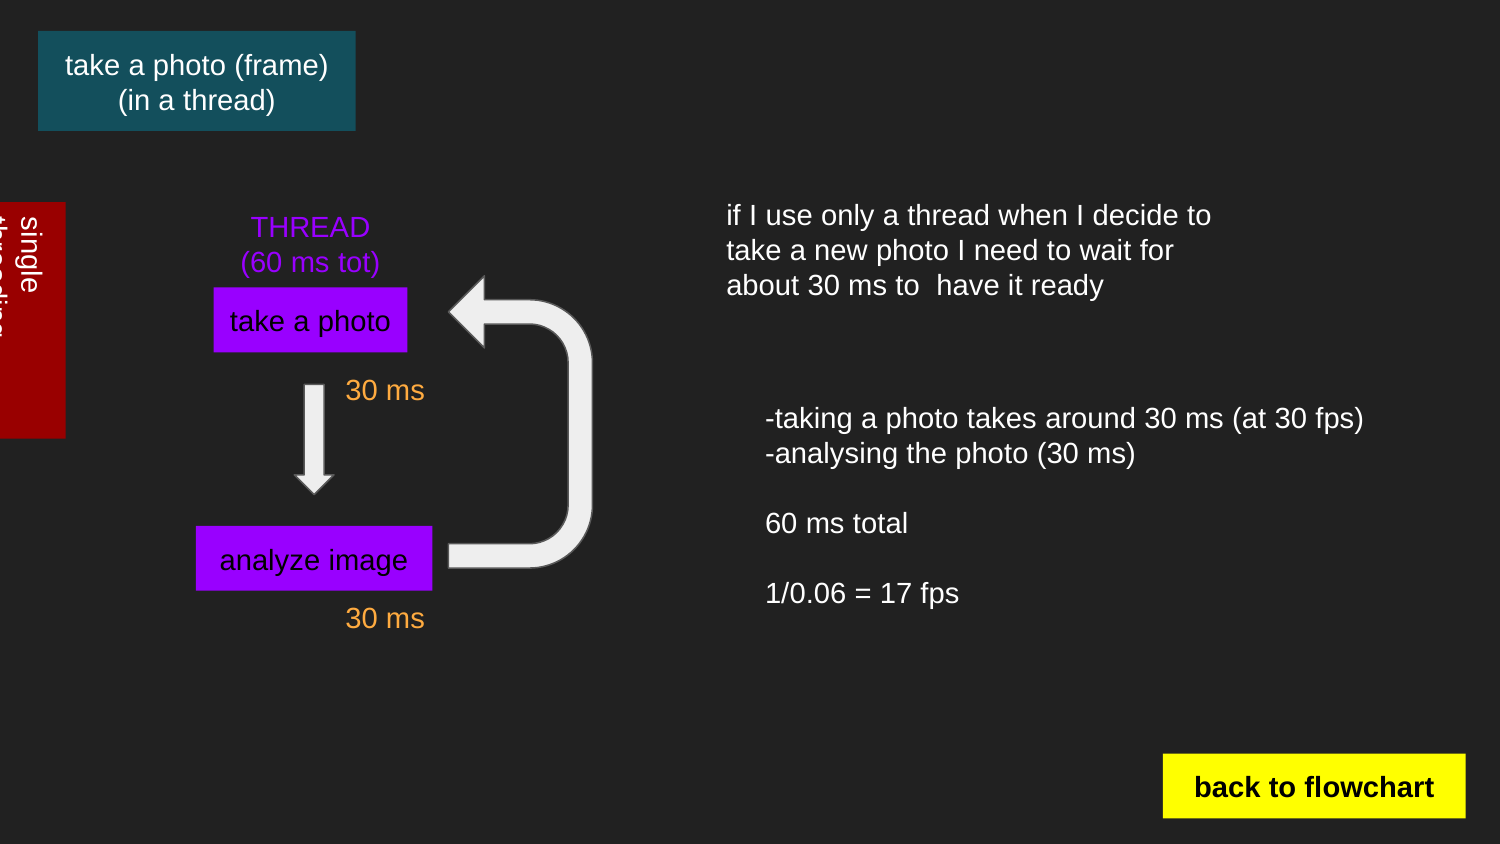

take a photo (frame)
(in a thread)

if I use only a thread when I decide to take a new photo I need to wait for about 30 ms to  have it ready
THREAD
(60 ms tot)
single threading
take a photo

30 ms

-taking a photo takes around 30 ms (at 30 fps)
-analysing the photo (30 ms)

60 ms total

1/0.06 = 17 fps
analyze image
30 ms
back to flowchart